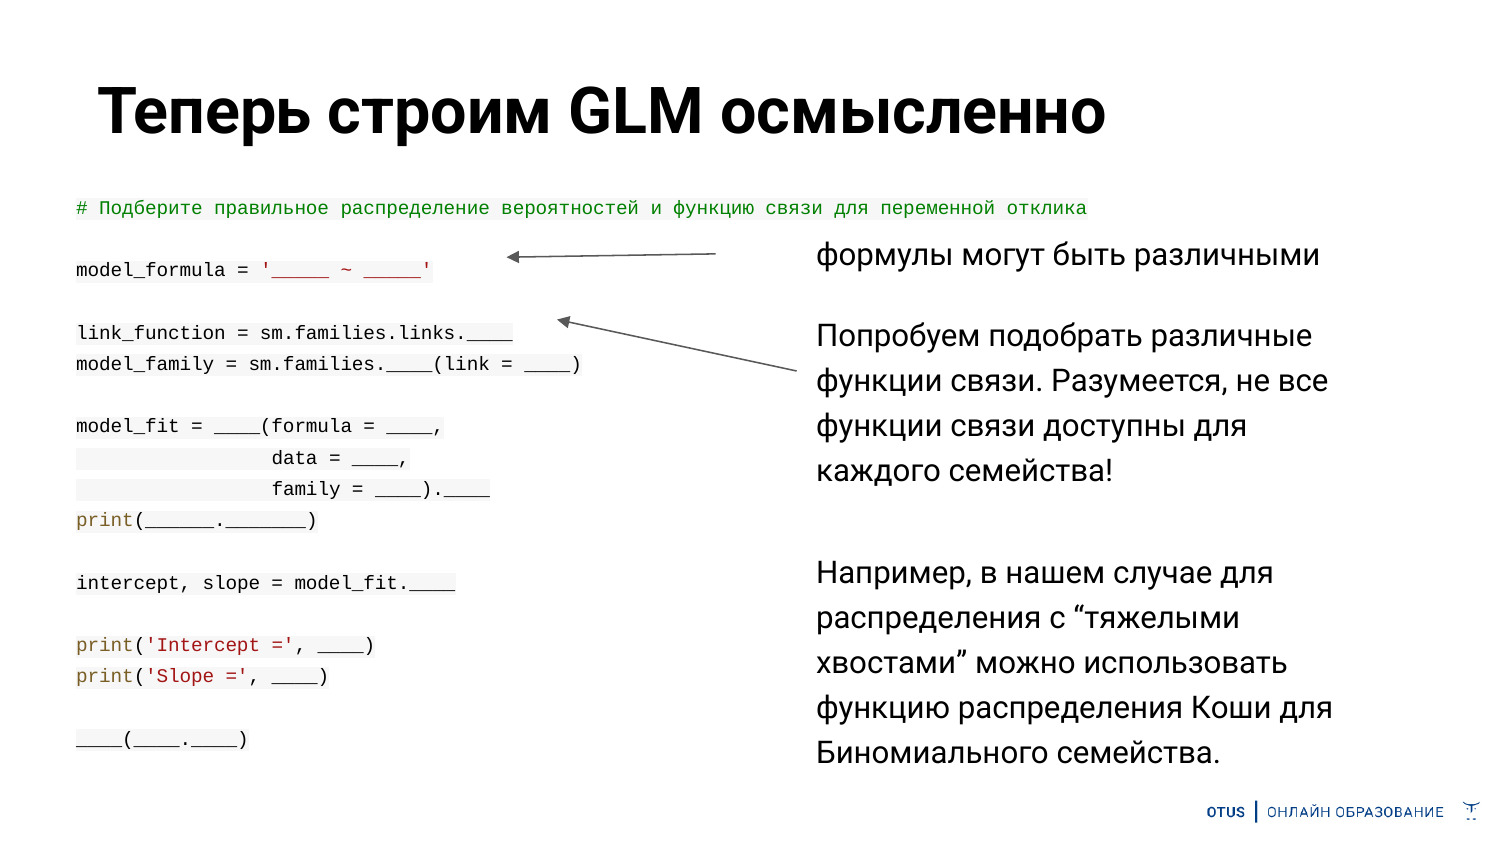

# Теперь строим GLM осмысленно
# Подберите правильное распределение вероятностей и функцию связи для переменной отклика

model_formula = '_____ ~ _____'

link_function = sm.families.links.____
model_family = sm.families.____(link = ____)

model_fit = ____(formula = ____,
                 data = ____,
                 family = ____).____
print(______._______)

intercept, slope = model_fit.____

print('Intercept =', ____)
print('Slope =', ____)

____(____.____)
формулы могут быть различными
Попробуем подобрать различные функции связи. Разумеется, не все функции связи доступны для каждого семейства!

Например, в нашем случае для распределения с “тяжелыми хвостами” можно использовать функцию распределения Коши для Биномиального семейства.